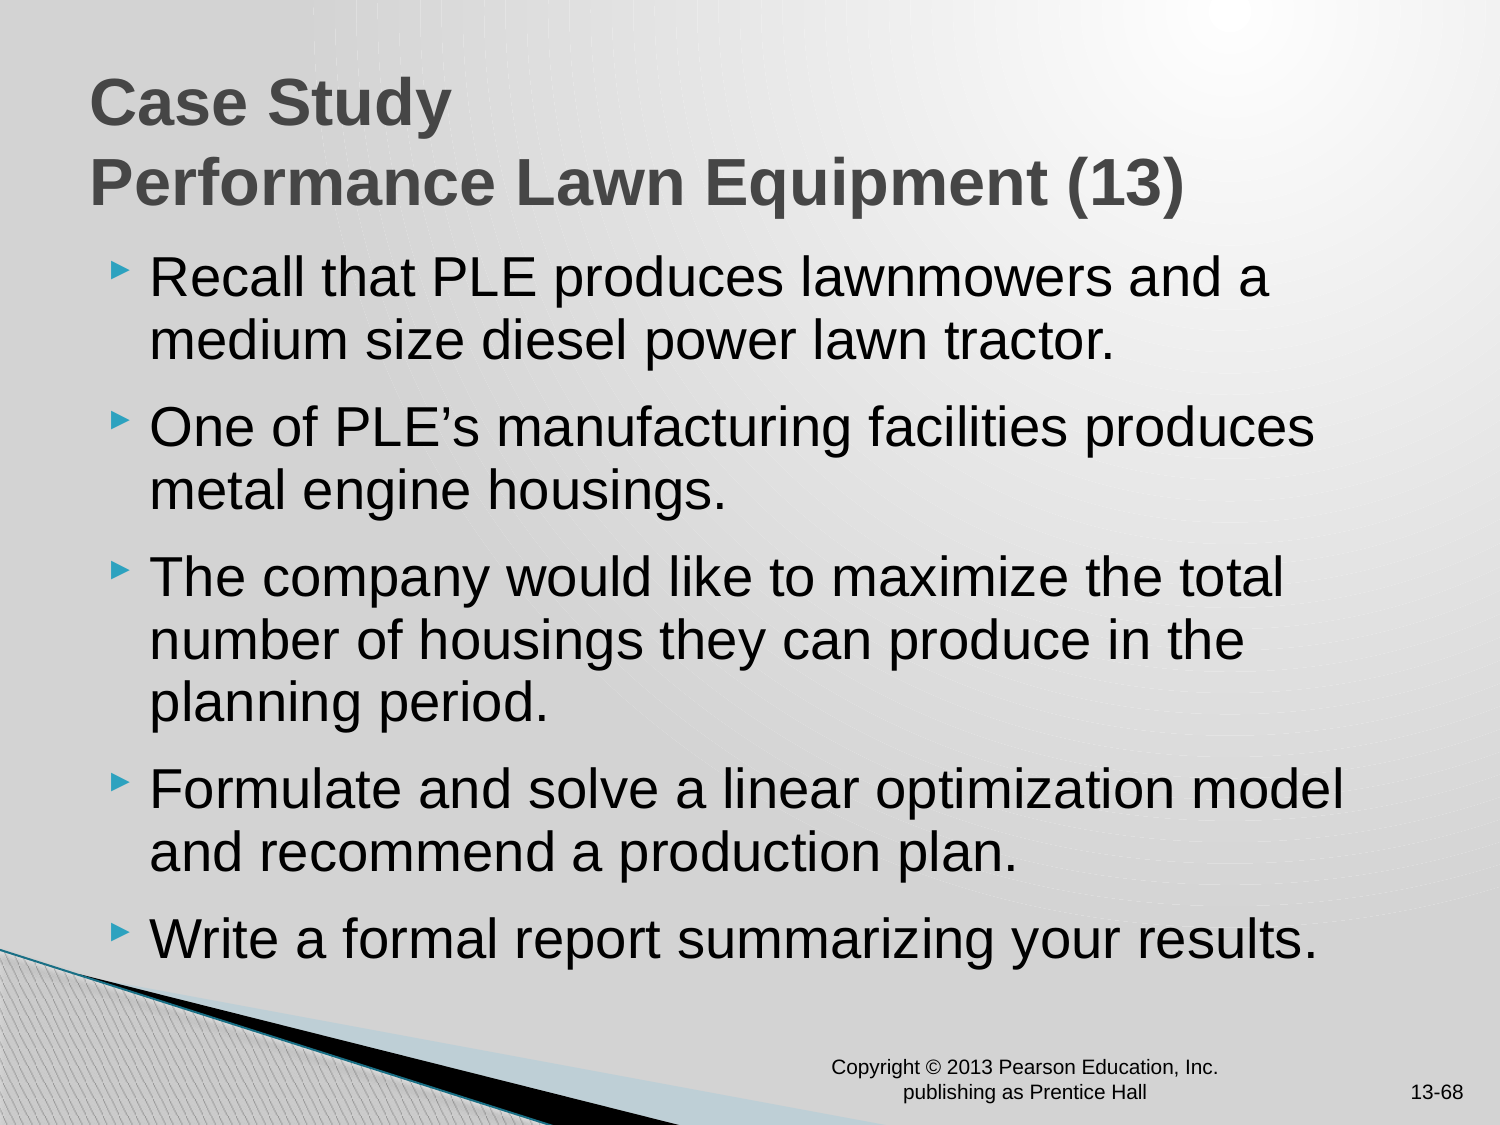

# Case Study Performance Lawn Equipment (13)
Recall that PLE produces lawnmowers and a medium size diesel power lawn tractor.
One of PLE’s manufacturing facilities produces metal engine housings.
The company would like to maximize the total number of housings they can produce in the planning period.
Formulate and solve a linear optimization model and recommend a production plan.
Write a formal report summarizing your results.
Copyright © 2013 Pearson Education, Inc. publishing as Prentice Hall
13-68